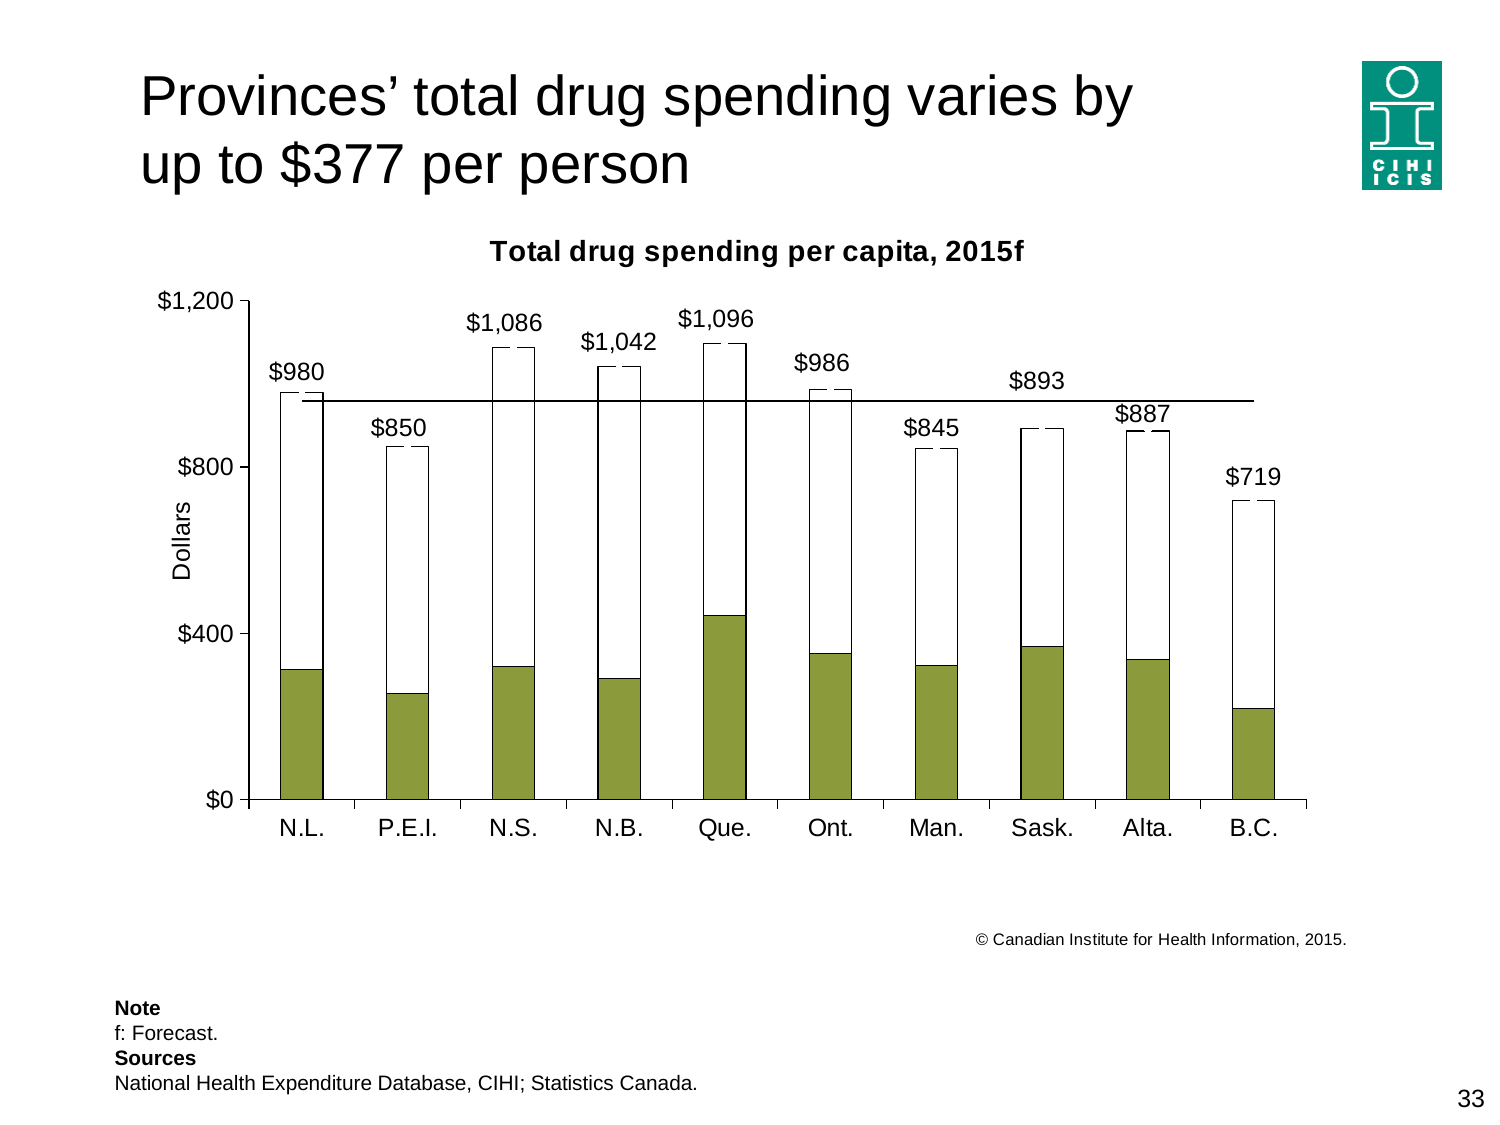

# Provinces’ total drug spending varies by up to $377 per person

### Chart: Total drug spending per capita, 2015f

| Category | Public sector | Private sector | Total drugs per capita |  Canada: $959  |
|---|---|---|---|---|
|  N.L.  | 313.0962269051991 | 666.7065442751716 | 979.8027711803707 | 958.9787373232014 |
|  P.E.I.  | 255.77732524070368 | 594.2197411483593 | 849.997066389063 | 958.9787373232014 |
|  N.S.  | 321.25278282610947 | 765.048024069739 | 1086.3008068958484 | 958.9787373232014 |
|  N.B.  | 291.6364874128182 | 750.0750839529053 | 1041.7115713657236 | 958.9787373232014 |
|  Que.  | 444.125717616021 | 651.9651265759899 | 1096.090844192011 | 958.9787373232014 |
|  Ont.  | 352.34860933848927 | 633.5191801968107 | 985.8677895353 | 958.9787373232014 |
|  Man.  | 322.9063974635332 | 522.4094907871286 | 845.3158882506618 | 958.9787373232014 |
|  Sask.  | 368.7584314012025 | 524.650468455117 | 893.4088998563195 | 958.9787373232014 |
|  Alta.  | 338.0650709560155 | 548.5590308364729 | 886.6241017924883 | 958.9787373232014 |
|  B.C.  | 219.42154464418954 | 499.35306511347386 | 718.7746097576634 | 958.9787373232014 |
Note
f: Forecast.
Sources
National Health Expenditure Database, CIHI; Statistics Canada.
33